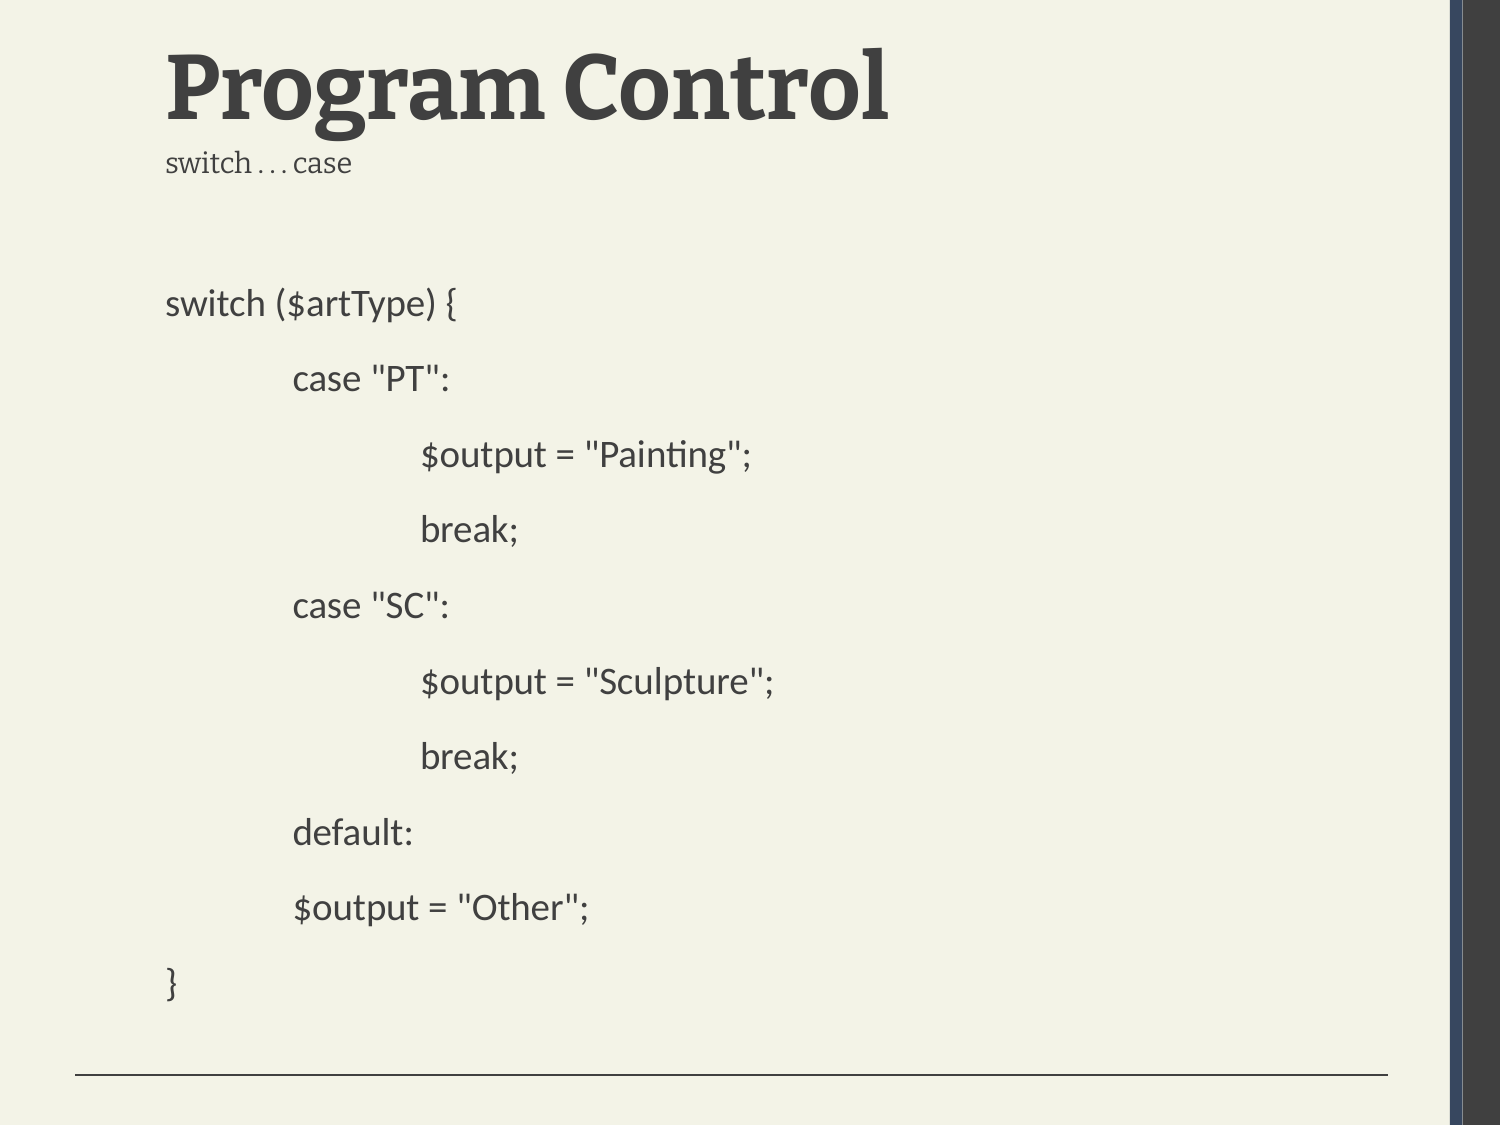

# Program Control
switch . . . case
switch ($artType) {
	case "PT":
		$output = "Painting";
		break;
	case "SC":
		$output = "Sculpture";
		break;
	default:
	$output = "Other";
}